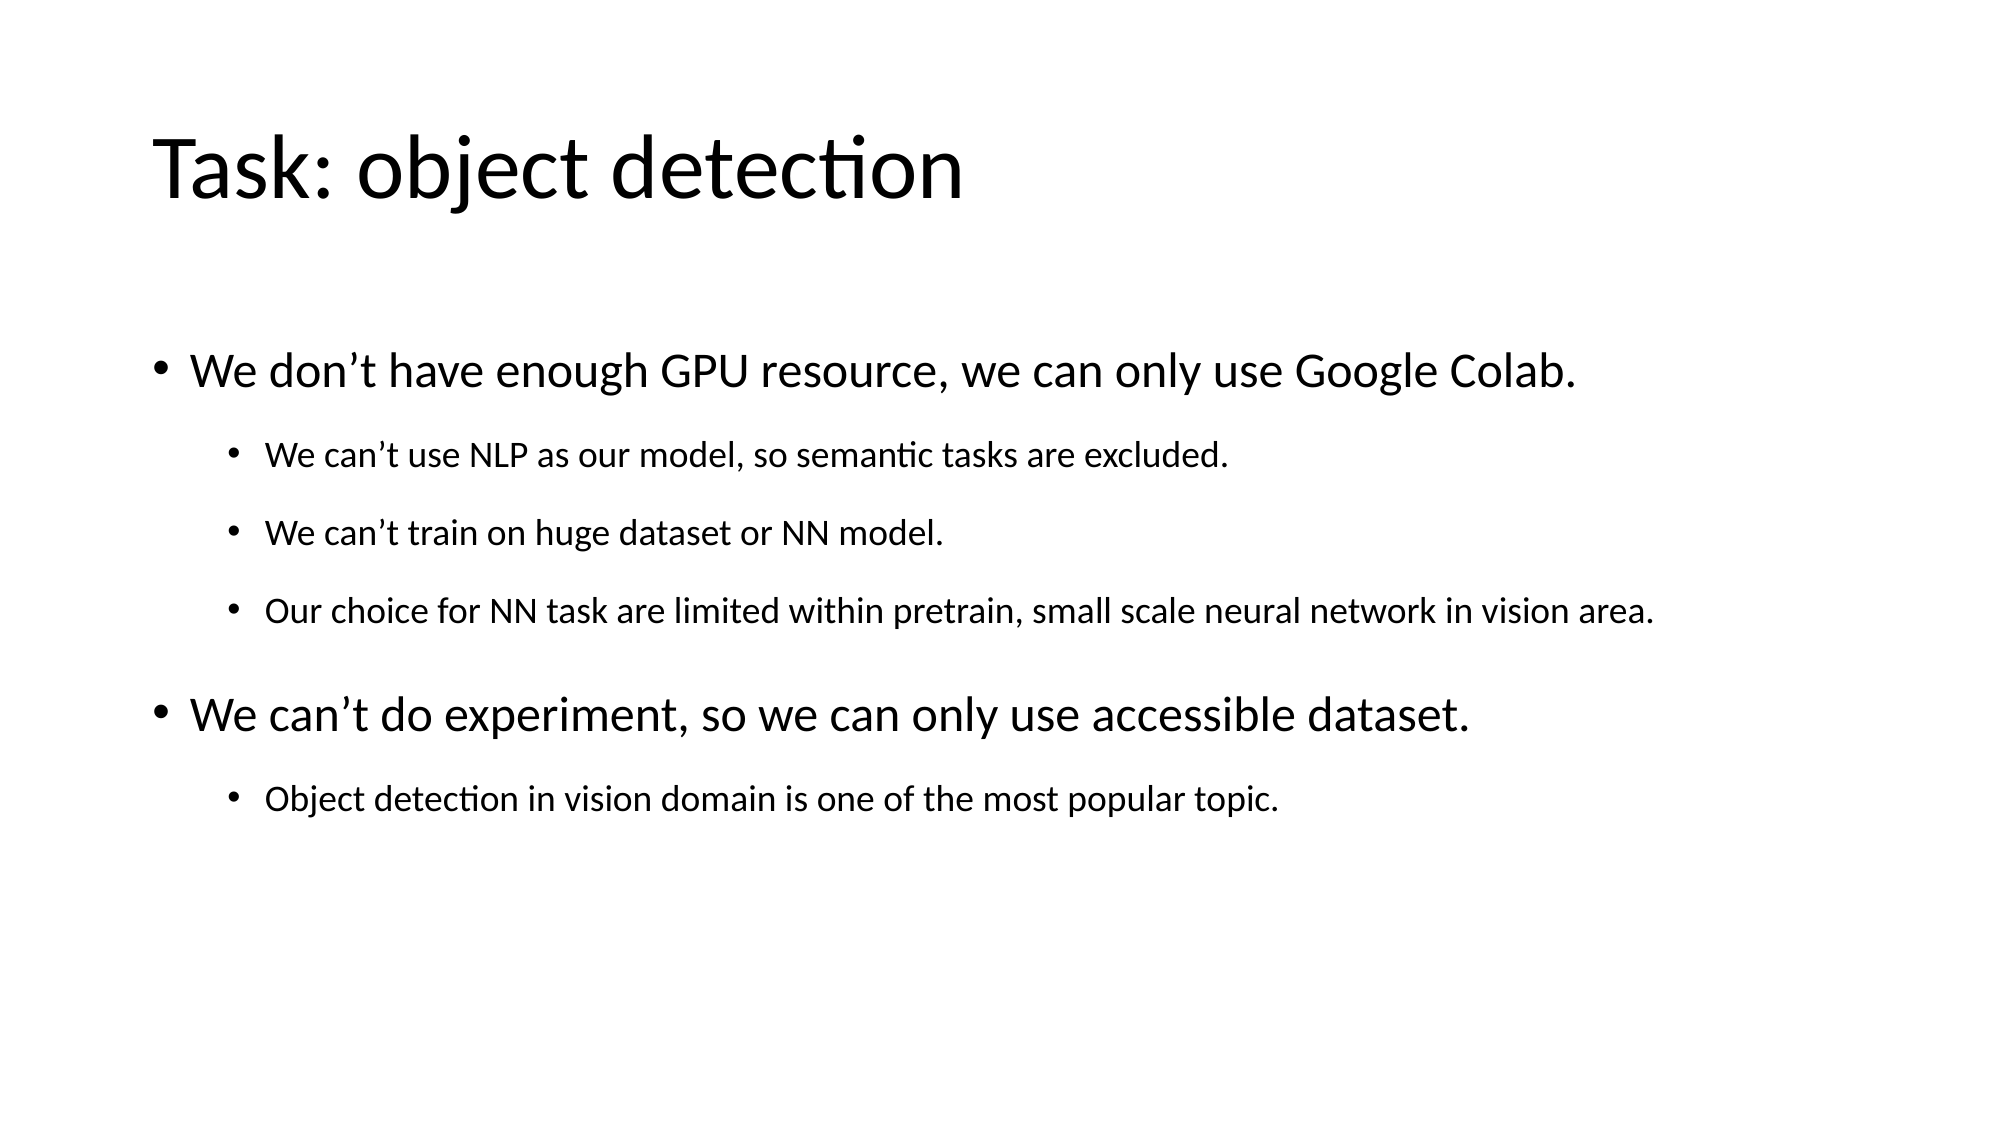

# Task: object detection
We don’t have enough GPU resource, we can only use Google Colab.
We can’t use NLP as our model, so semantic tasks are excluded.
We can’t train on huge dataset or NN model.
Our choice for NN task are limited within pretrain, small scale neural network in vision area.
We can’t do experiment, so we can only use accessible dataset.
Object detection in vision domain is one of the most popular topic.